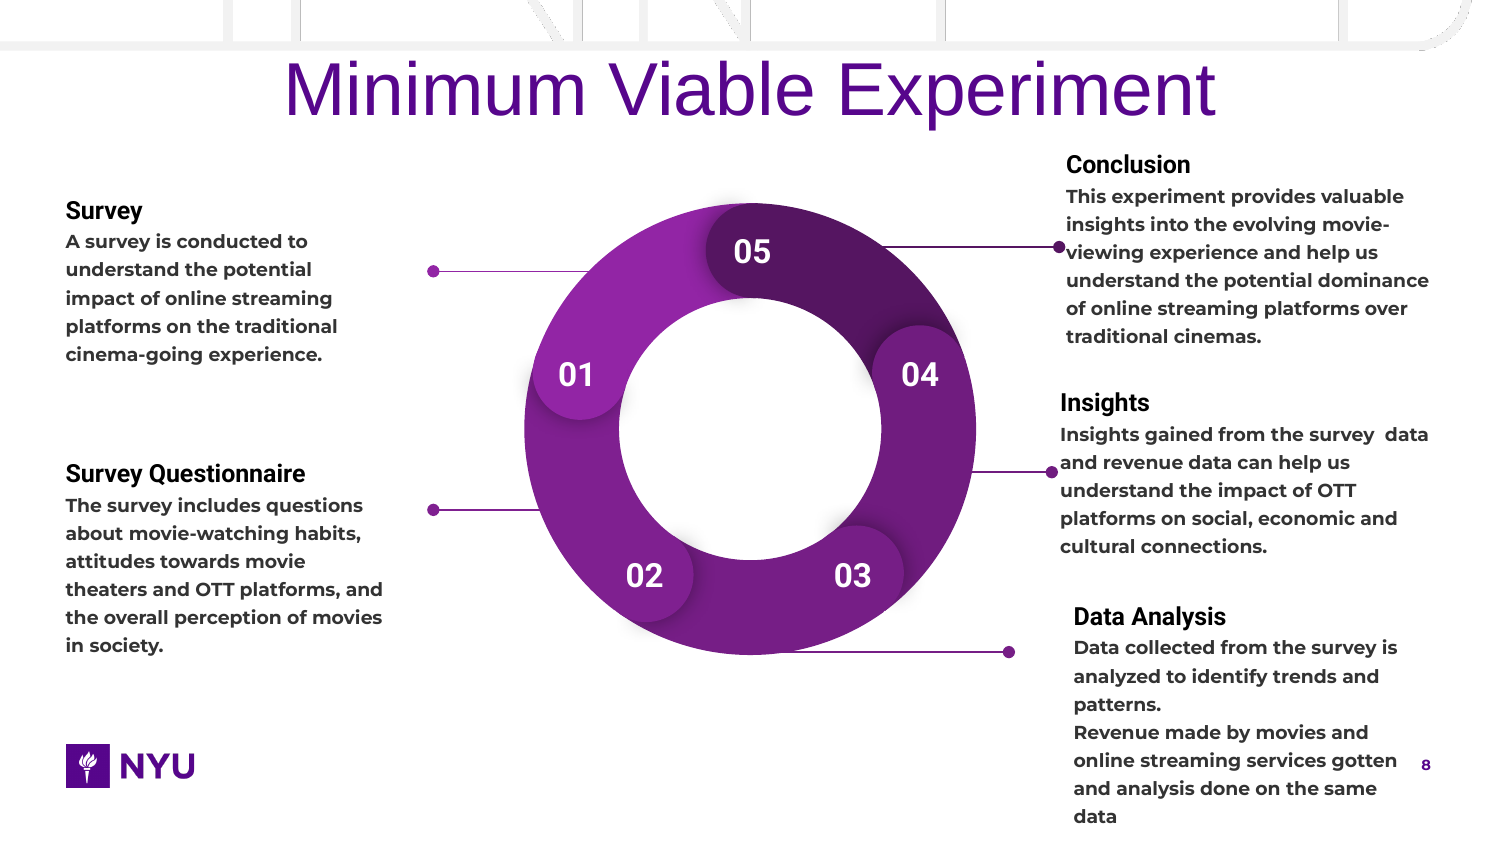

# Minimum Viable Experiment

05

01
04

02
03
Conclusion
This experiment provides valuable insights into the evolving movie-viewing experience and help us understand the potential dominance of online streaming platforms over traditional cinemas.
Survey
A survey is conducted to understand the potential impact of online streaming platforms on the traditional cinema-going experience.
Vestibulum congue
Insights
Insights gained from the survey  data and revenue data can help us understand the impact of OTT platforms on social, economic and cultural connections.
Survey Questionnaire
The survey includes questions about movie-watching habits, attitudes towards movie theaters and OTT platforms, and the overall perception of movies in society.
Data Analysis
Data collected from the survey is analyzed to identify trends and patterns.
Revenue made by movies and online streaming services gotten and analysis done on the same data